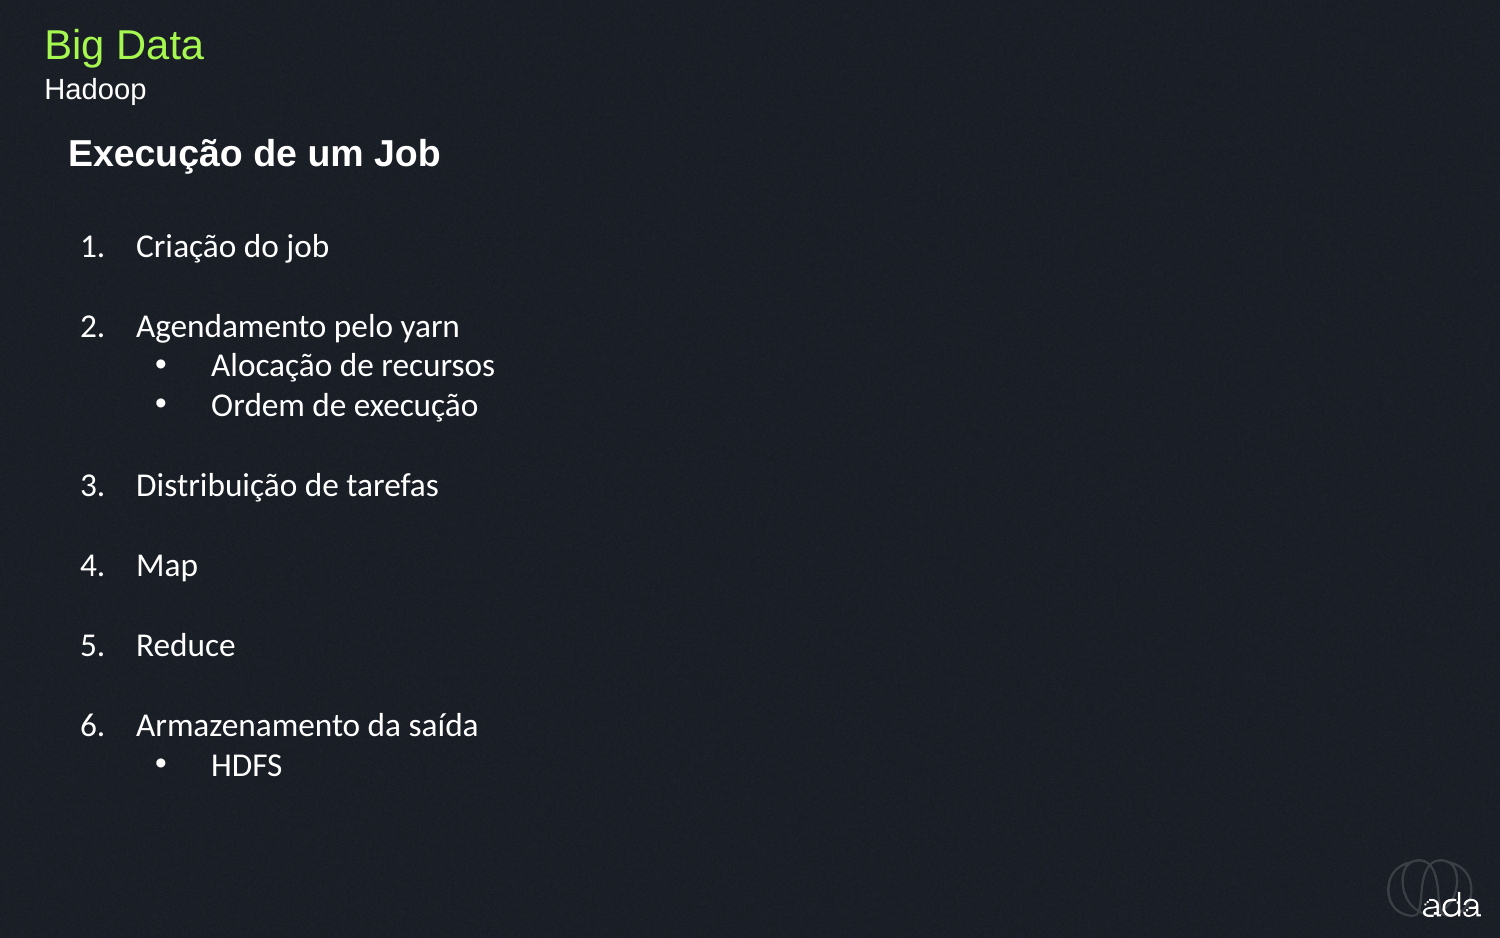

Big Data
Hadoop
Execução de um Job
Criação do job

Agendamento pelo yarn
Alocação de recursos
Ordem de execução

Distribuição de tarefas

Map

Reduce

Armazenamento da saída
HDFS